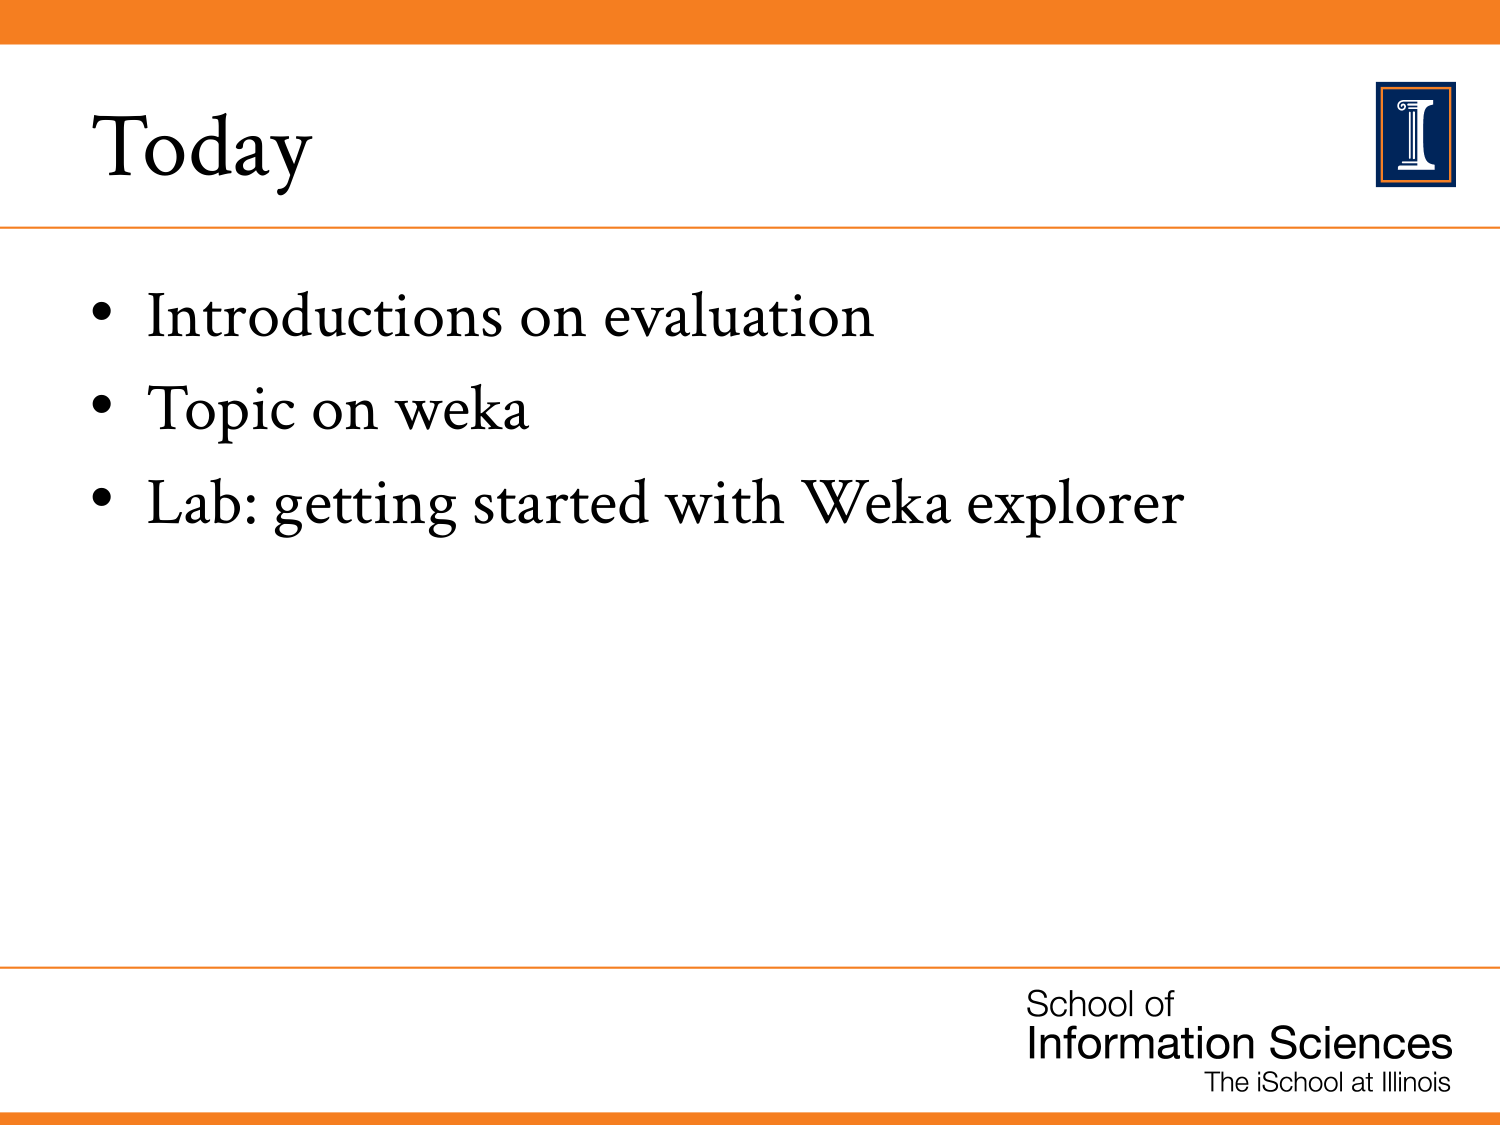

# Today
Introductions on evaluation
Topic on weka
Lab: getting started with Weka explorer